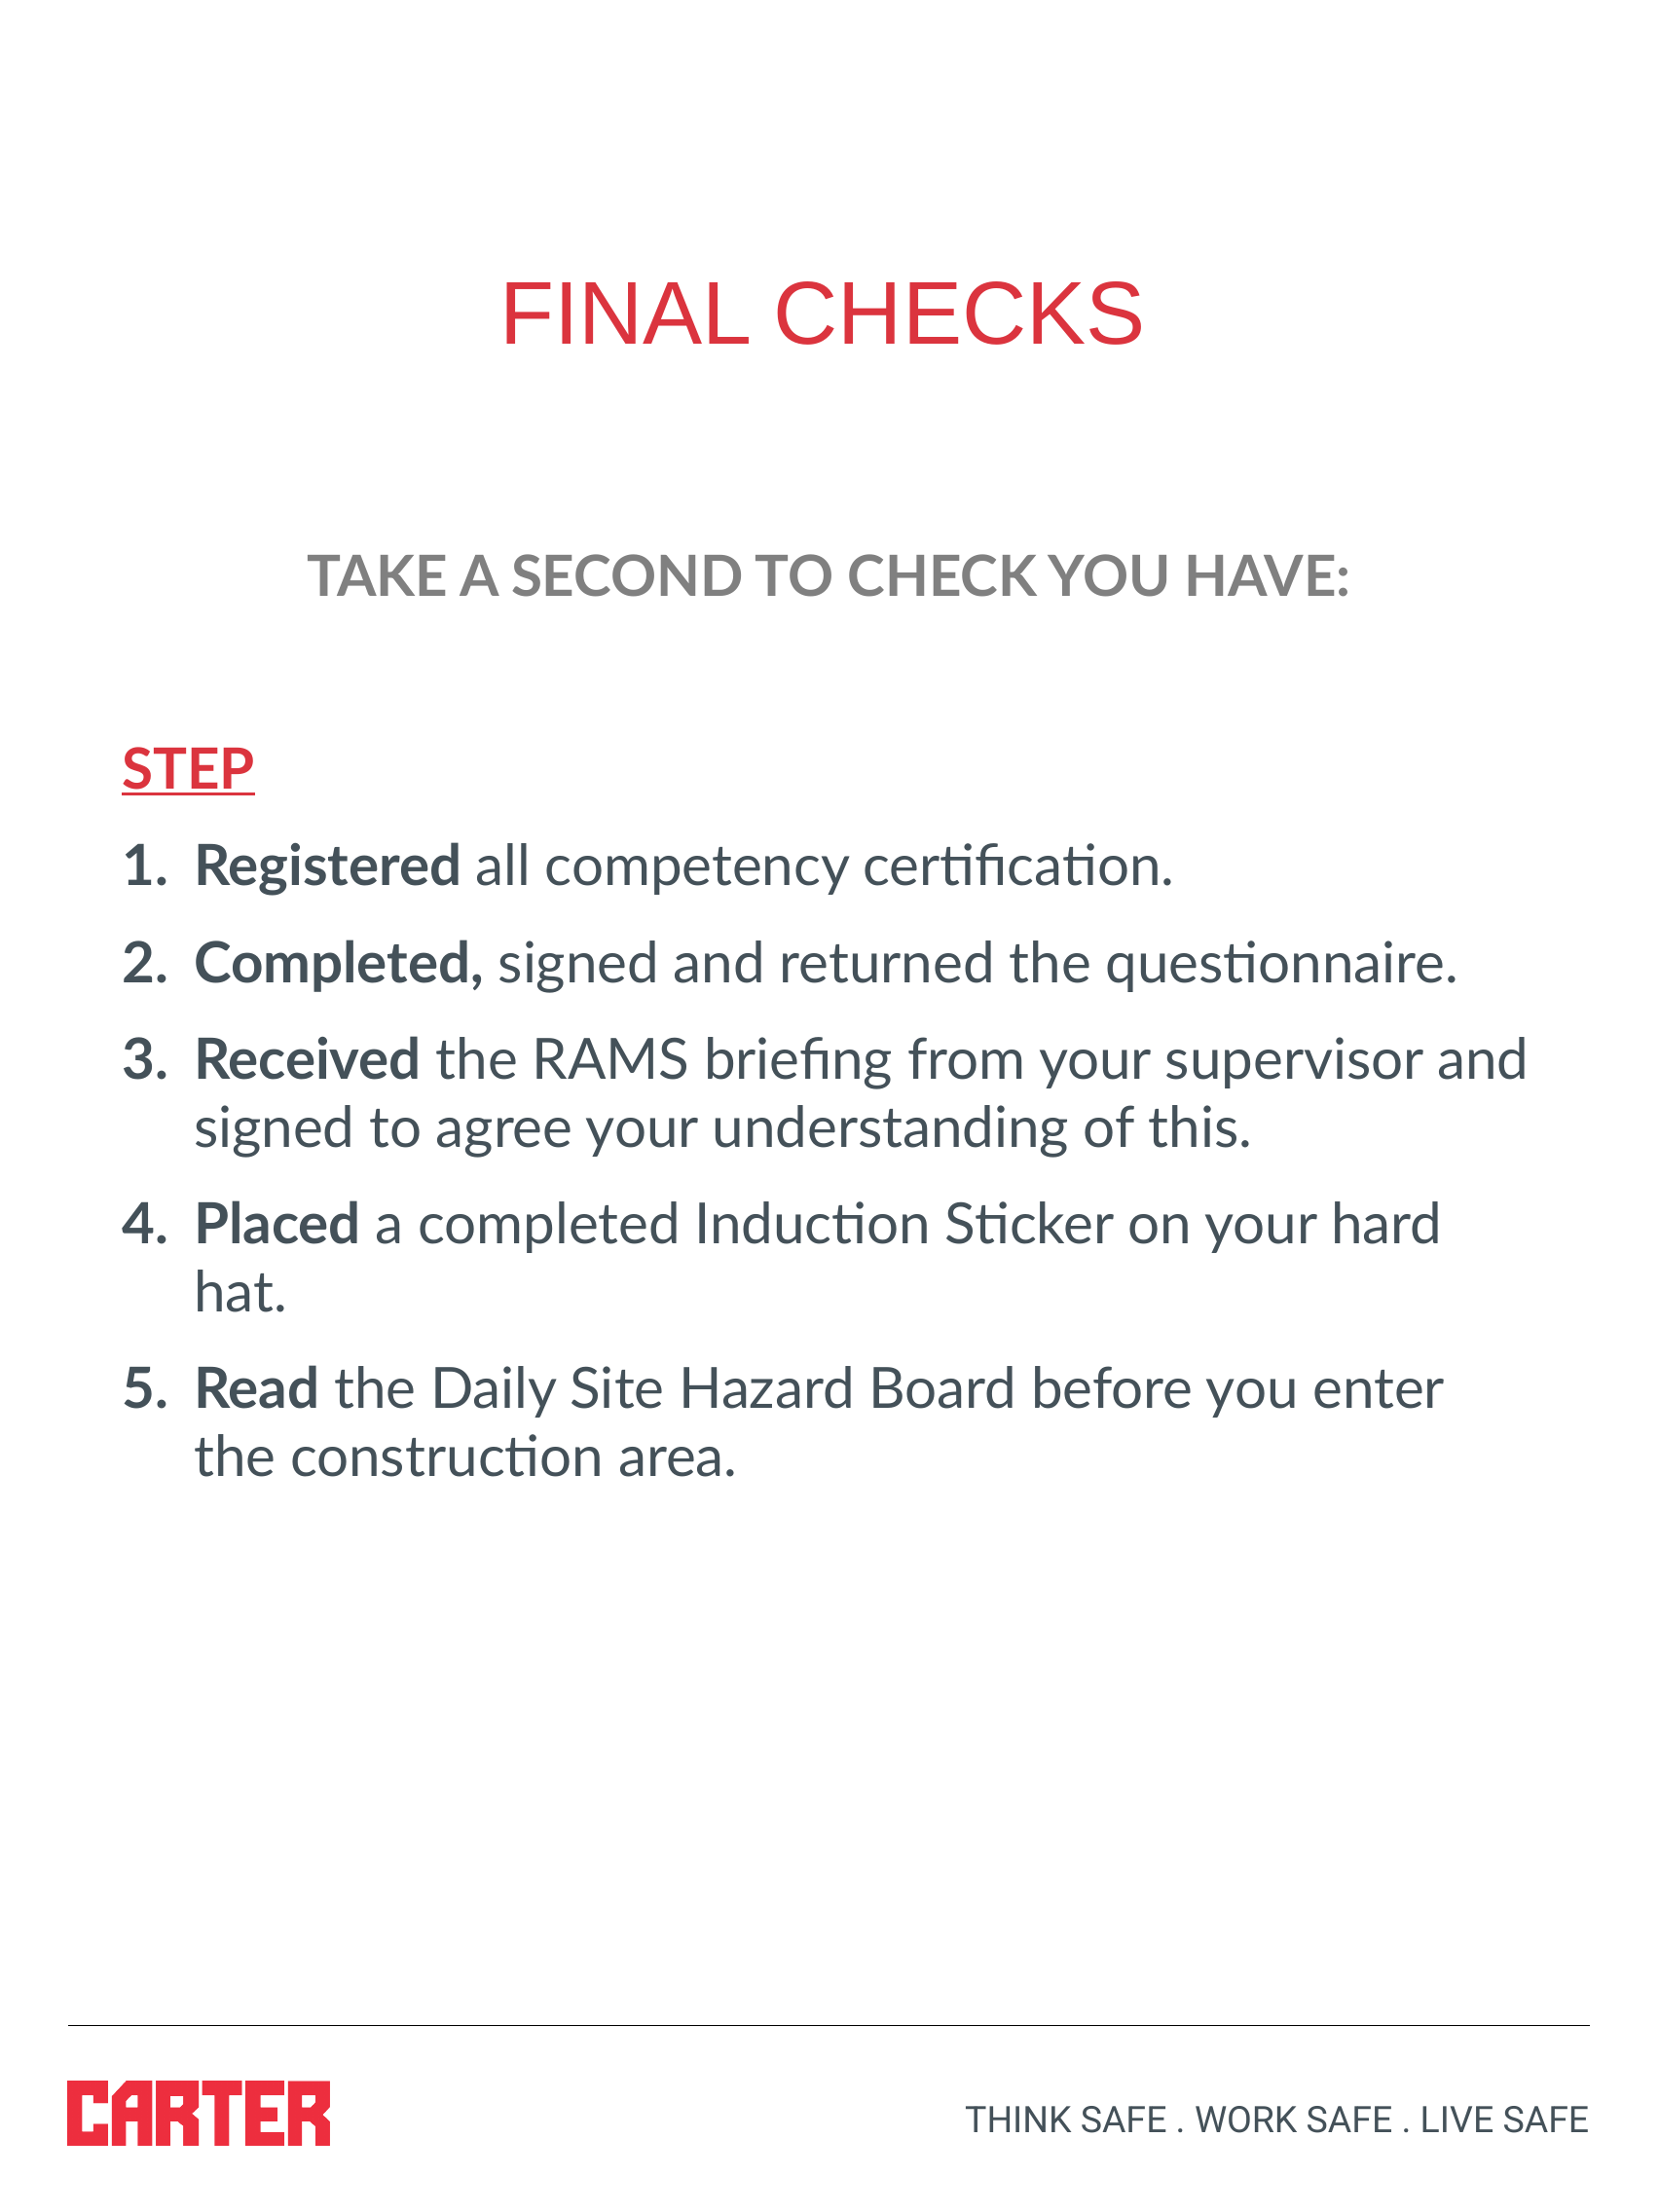

FINAL CHECKS
TAKE A SECOND TO CHECK YOU HAVE:

STEP
Registered all competency certification.
Completed, signed and returned the questionnaire.
Received the RAMS briefing from your supervisor and signed to agree your understanding of this.
Placed a completed Induction Sticker on your hard hat.
Read the Daily Site Hazard Board before you enter the construction area.